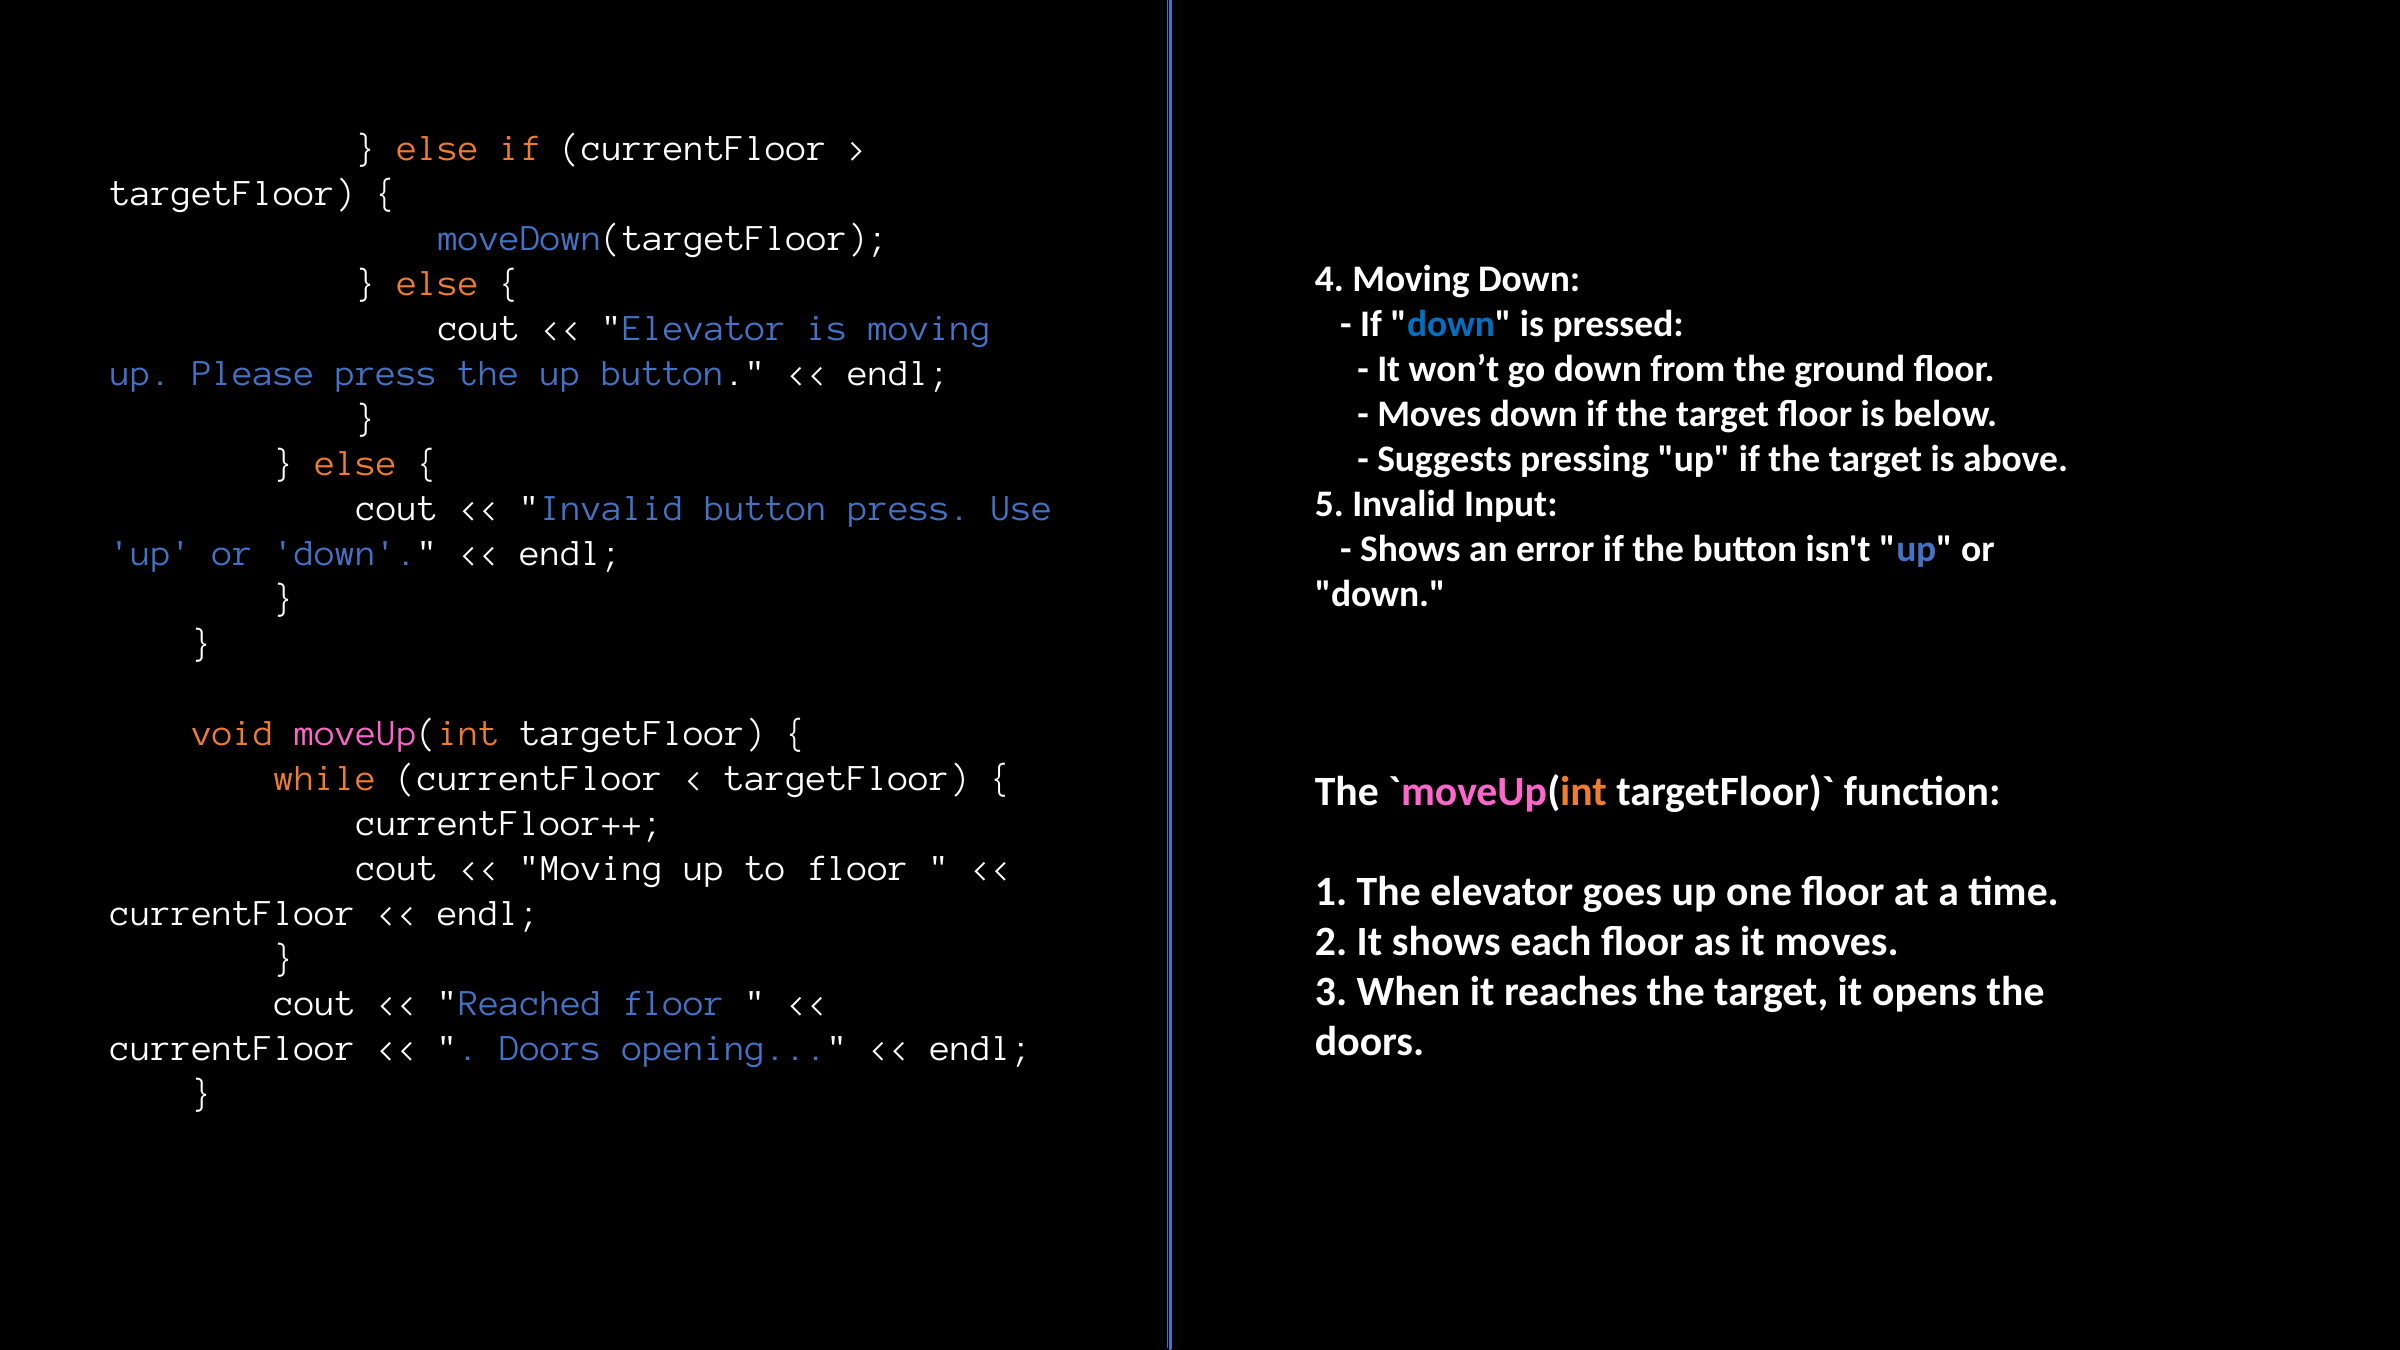

} else if (currentFloor > targetFloor) {
                moveDown(targetFloor);
            } else {
                cout << "Elevator is moving up. Please press the up button." << endl;
            }
        } else {
            cout << "Invalid button press. Use 'up' or 'down'." << endl;
        }
    }

    void moveUp(int targetFloor) {
        while (currentFloor < targetFloor) {
            currentFloor++;
            cout << "Moving up to floor " << currentFloor << endl;
        }
        cout << "Reached floor " << currentFloor << ". Doors opening..." << endl;
    }

4. Moving Down:
   - If "down" is pressed:
     - It won’t go down from the ground floor.
     - Moves down if the target floor is below.
     - Suggests pressing "up" if the target is above.
5. Invalid Input:
   - Shows an error if the button isn't "up" or "down."

The `moveUp(int targetFloor)` function:

1. The elevator goes up one floor at a time.
2. It shows each floor as it moves.
3. When it reaches the target, it opens the doors.